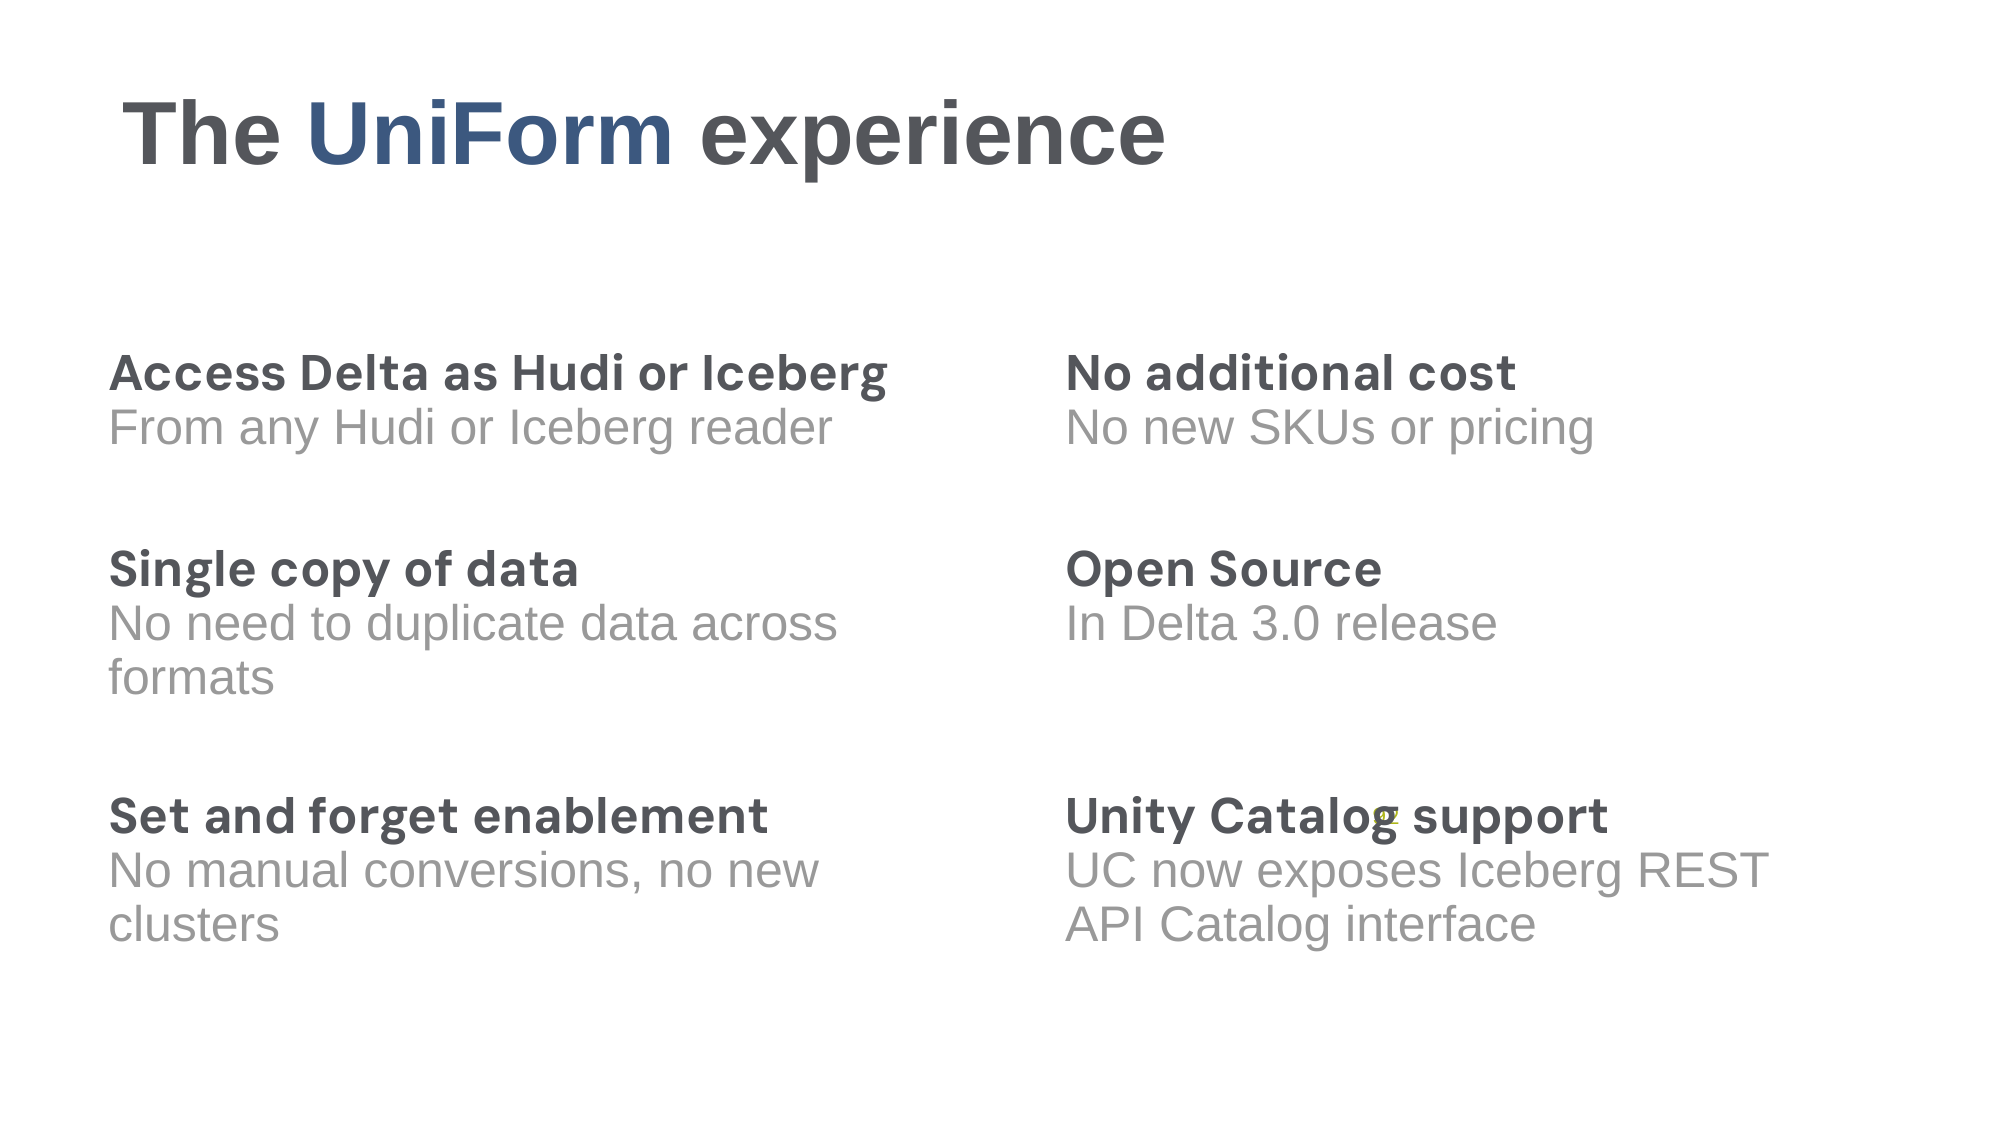

# The UniForm experience
Access Delta as Hudi or Iceberg
From any Hudi or Iceberg reader
No additional cost
No new SKUs or pricing
Single copy of data
No need to duplicate data across formats
Open Source
In Delta 3.0 release
Set and forget enablement
No manual conversions, no new clusters
Unity Catalog support
UC now exposes Iceberg REST API Catalog interface
92